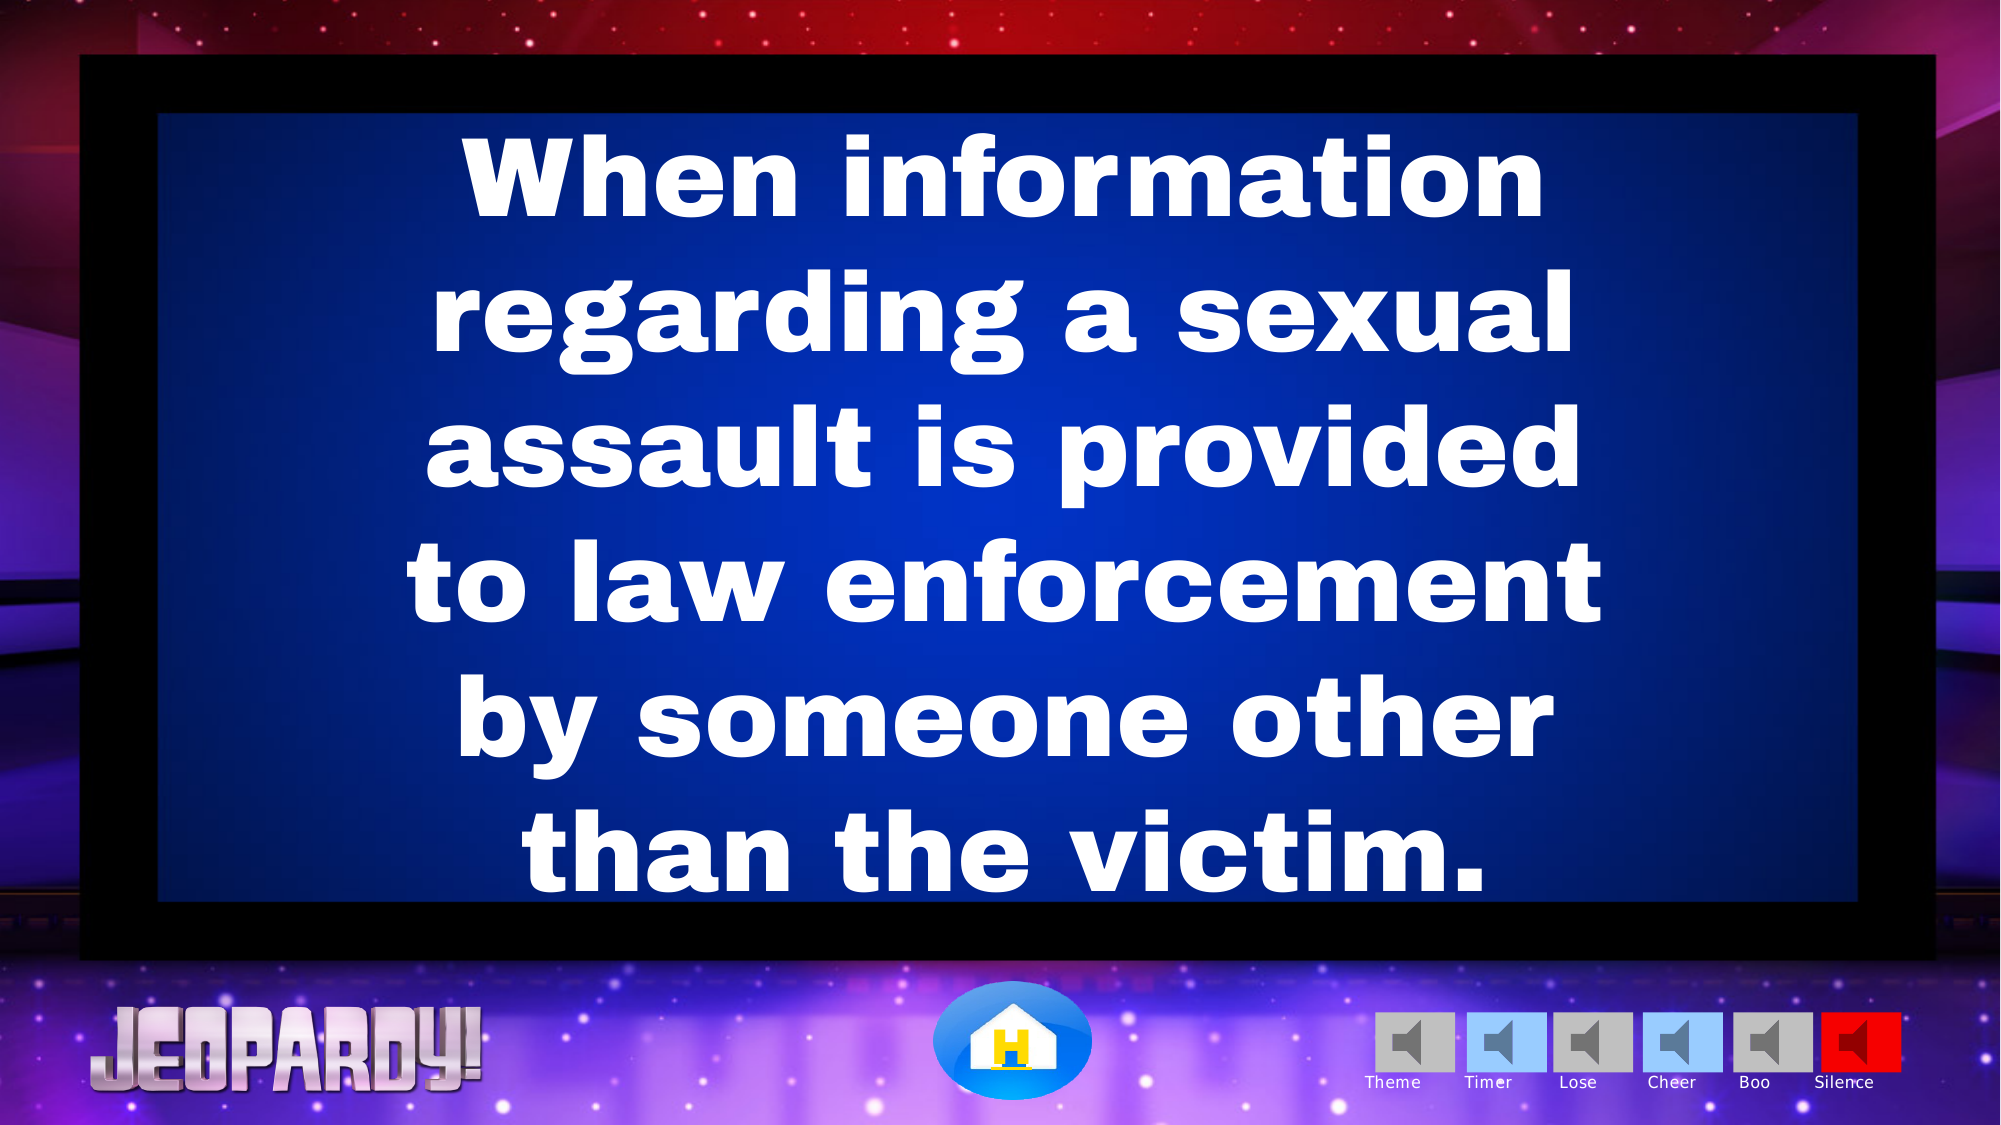

When information regarding a sexual assault is provided to law enforcement by someone other than the victim.
H